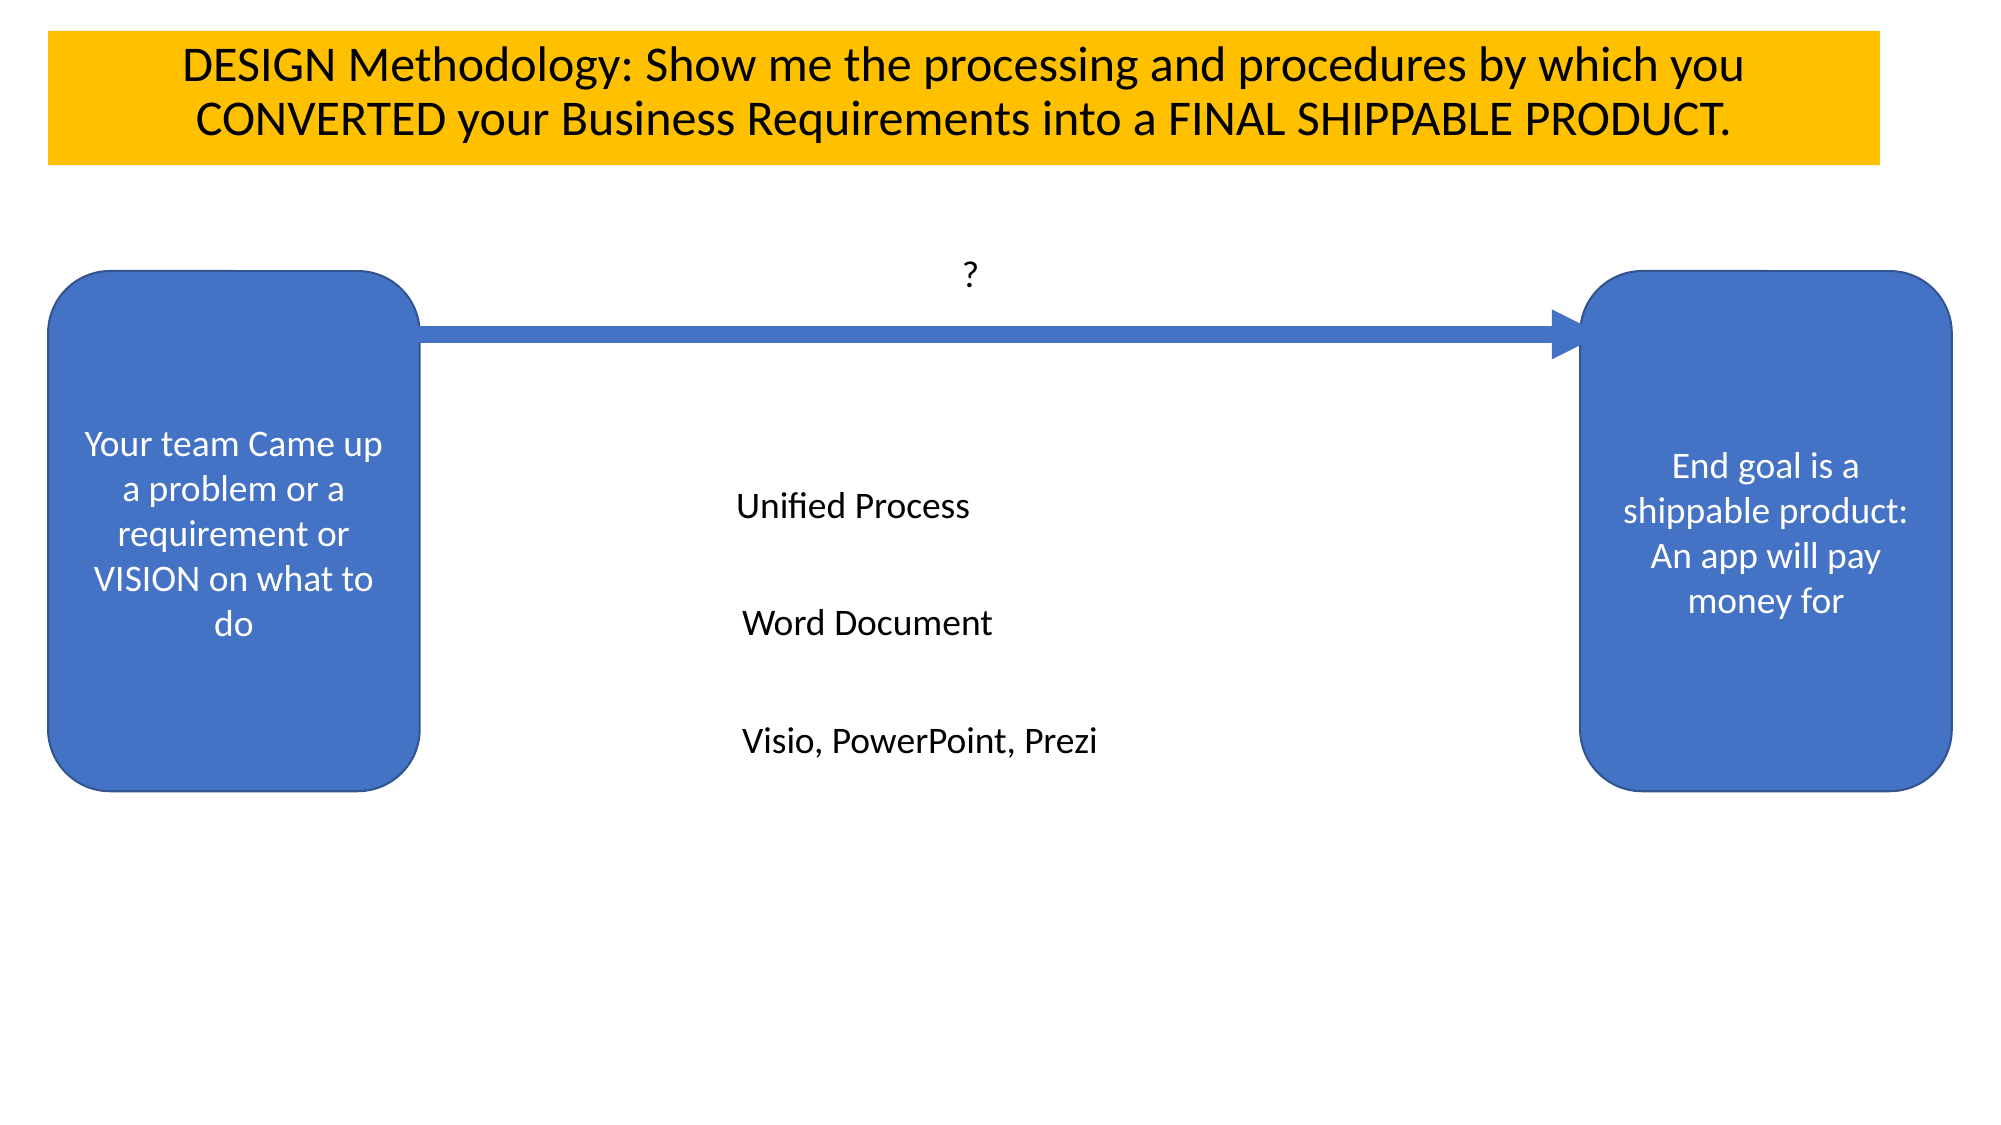

DESIGN Methodology: Show me the processing and procedures by which you CONVERTED your Business Requirements into a FINAL SHIPPABLE PRODUCT.
?
End goal is a shippable product:
An app will pay money for
Your team Came up a problem or a requirement or VISION on what to do
Unified Process
Word Document
Visio, PowerPoint, Prezi